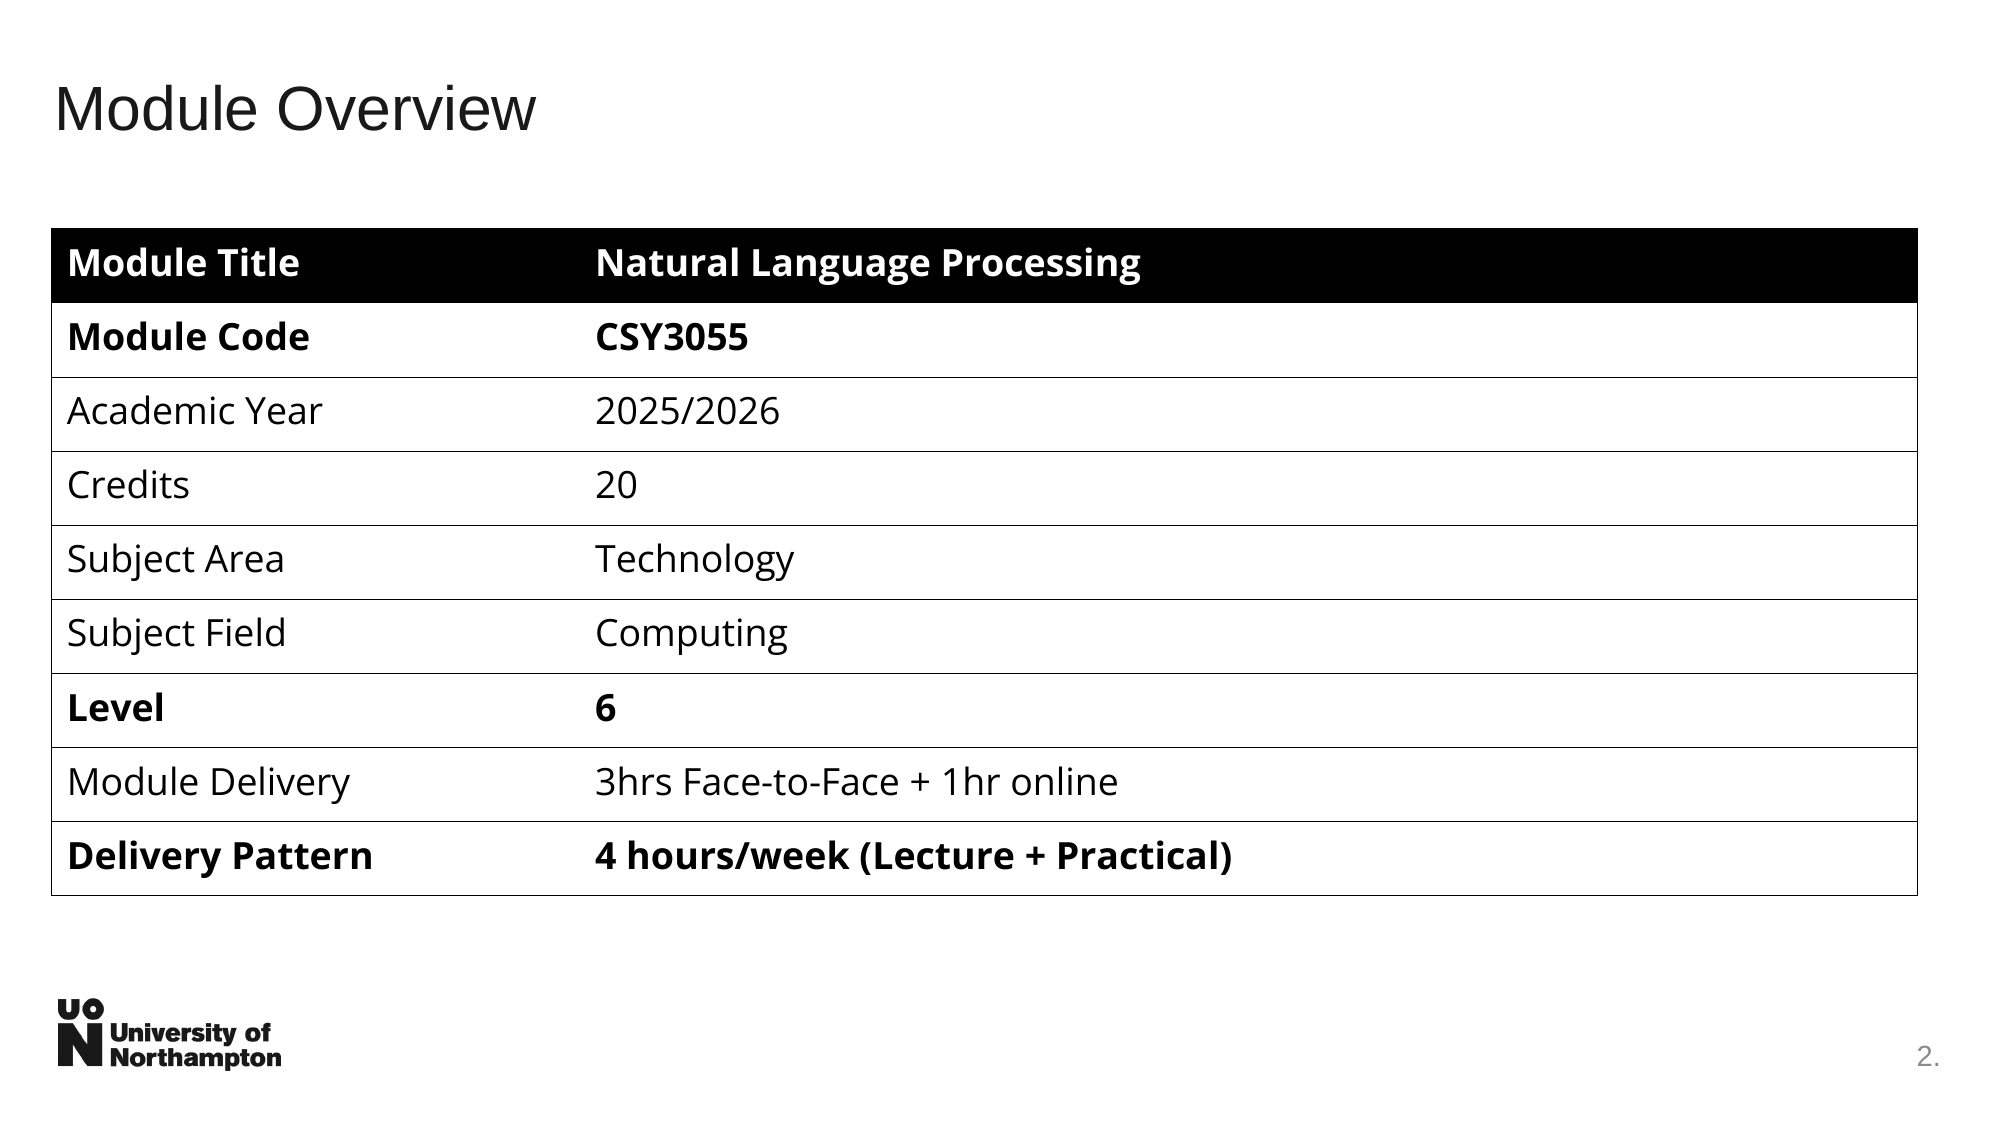

# Module Overview
| Module Title | Natural Language Processing |
| --- | --- |
| Module Code | CSY3055 |
| Academic Year | 2025/2026 |
| Credits | 20 |
| Subject Area | Technology |
| Subject Field | Computing |
| Level | 6 |
| Module Delivery | 3hrs Face-to-Face + 1hr online |
| Delivery Pattern | 4 hours/week (Lecture + Practical) |
2.